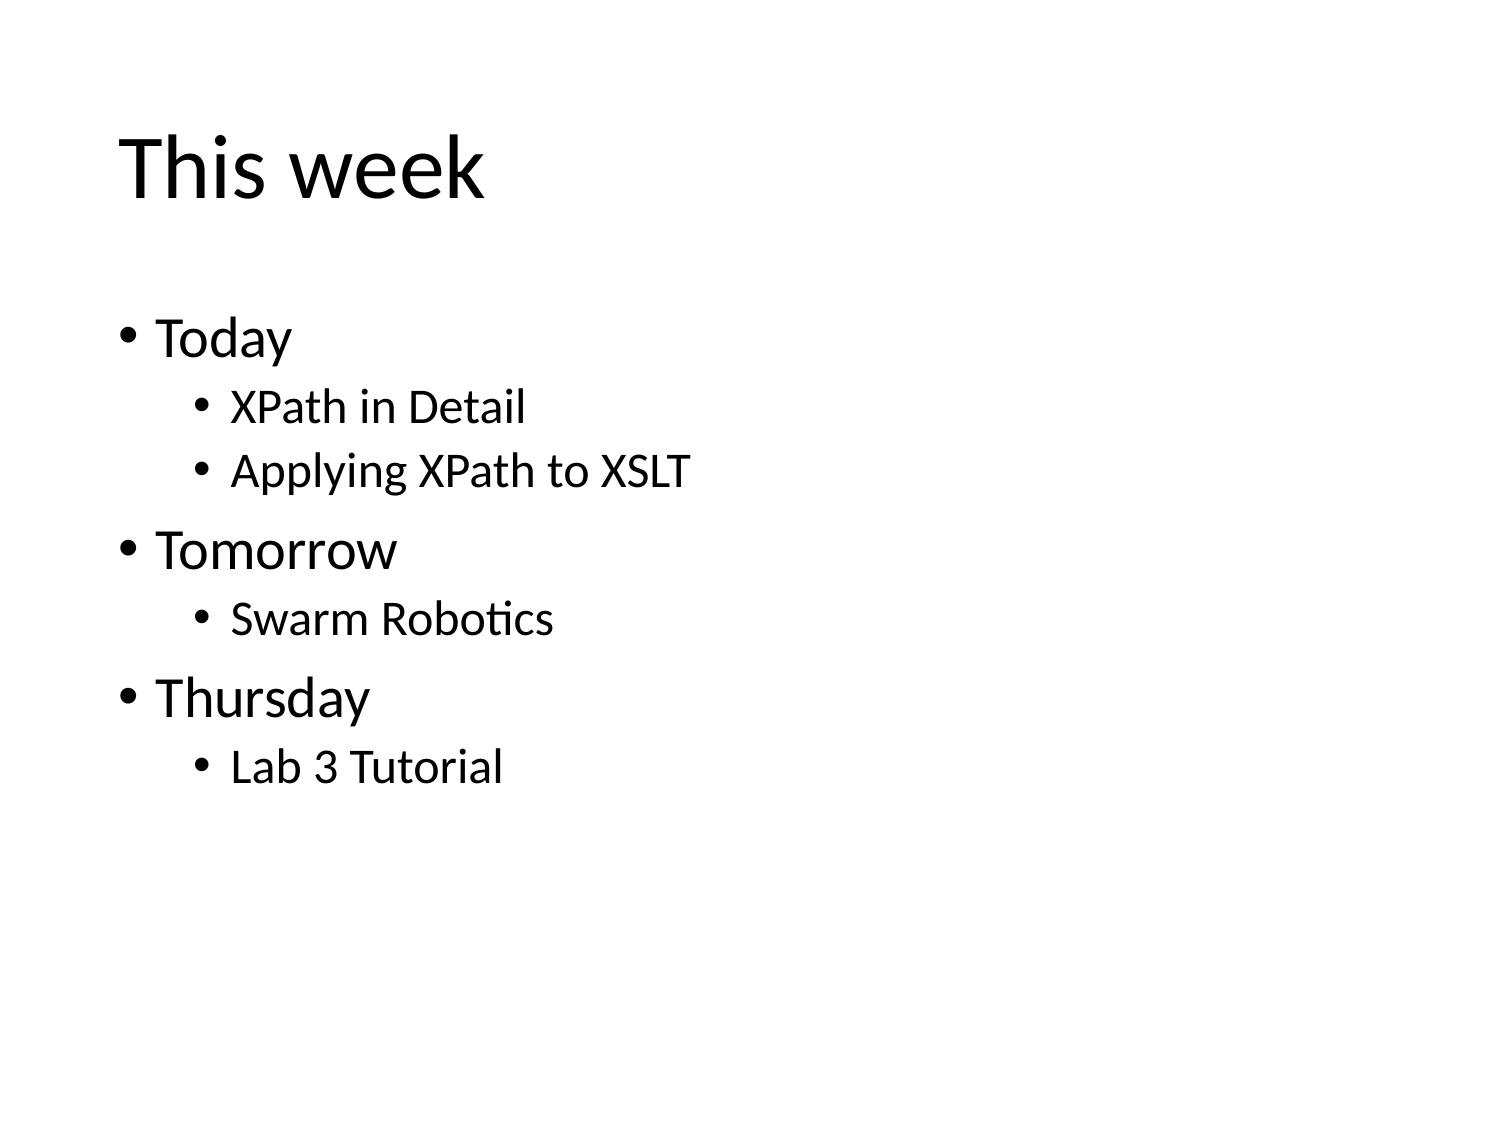

# This week
Today
XPath in Detail
Applying XPath to XSLT
Tomorrow
Swarm Robotics
Thursday
Lab 3 Tutorial